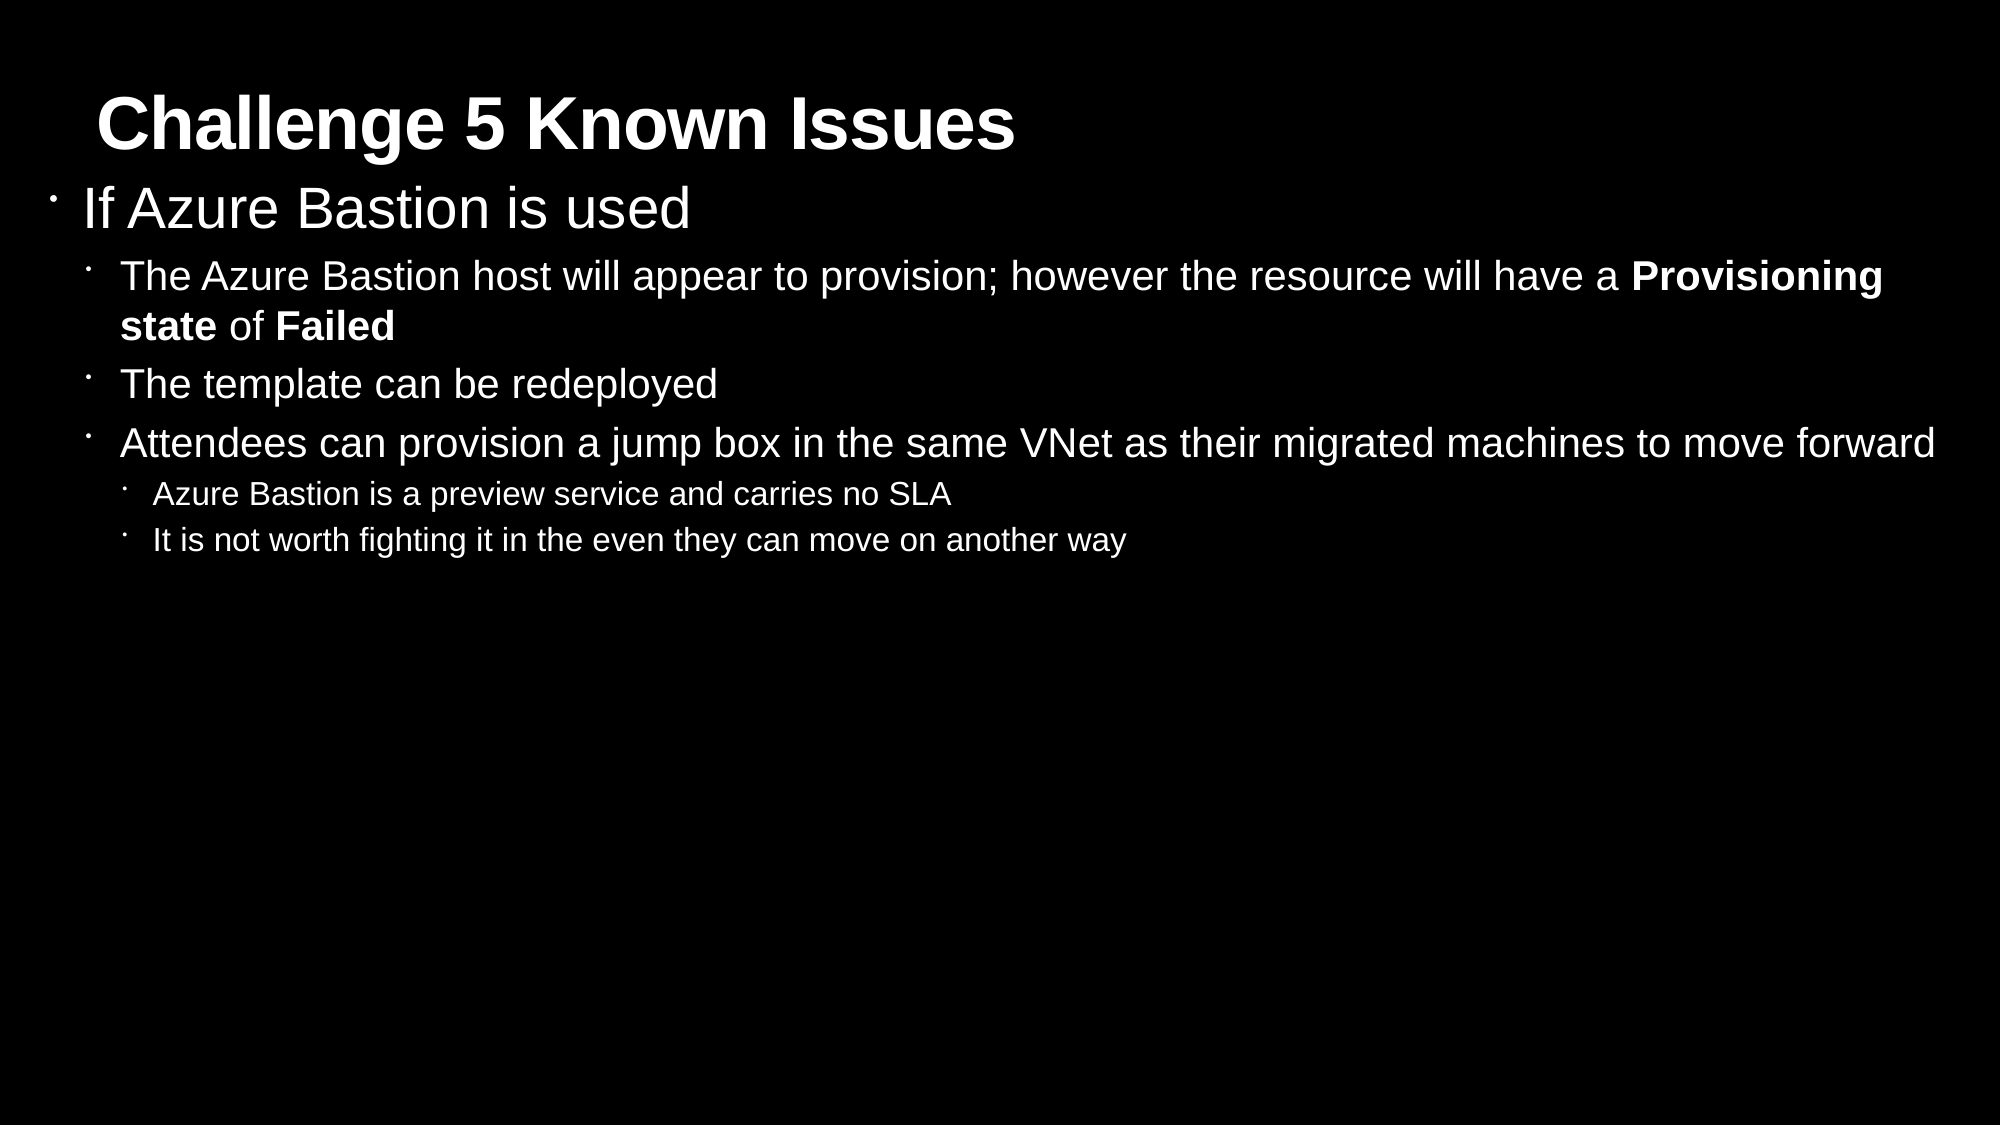

# Challenge 5 Known Issues
If Azure Bastion is used
The Azure Bastion host will appear to provision; however the resource will have a Provisioning state of Failed
The template can be redeployed
Attendees can provision a jump box in the same VNet as their migrated machines to move forward
Azure Bastion is a preview service and carries no SLA
It is not worth fighting it in the even they can move on another way